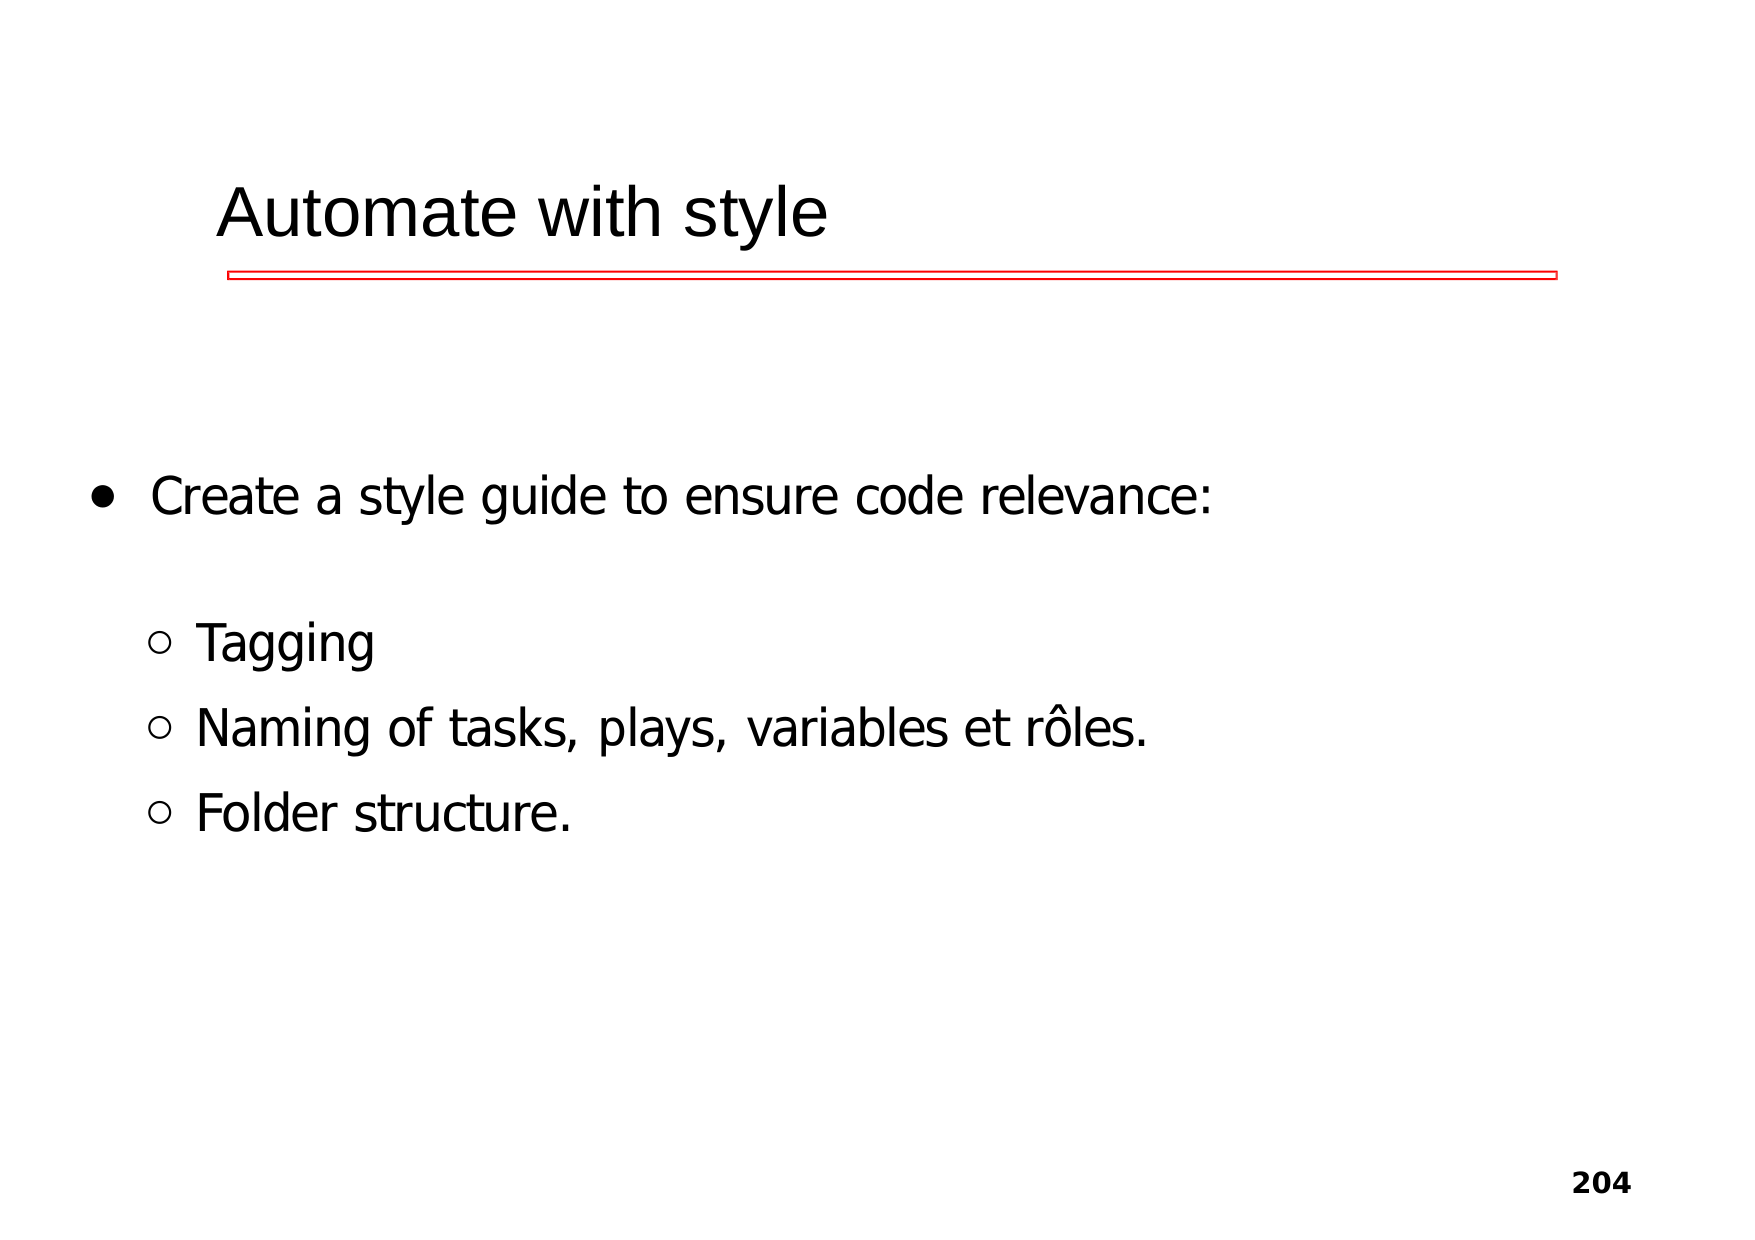

# Automate with style

Create a style guide to ensure code relevance:

Tagging
Naming of tasks, plays, variables et rôles.
Folder structure.
204